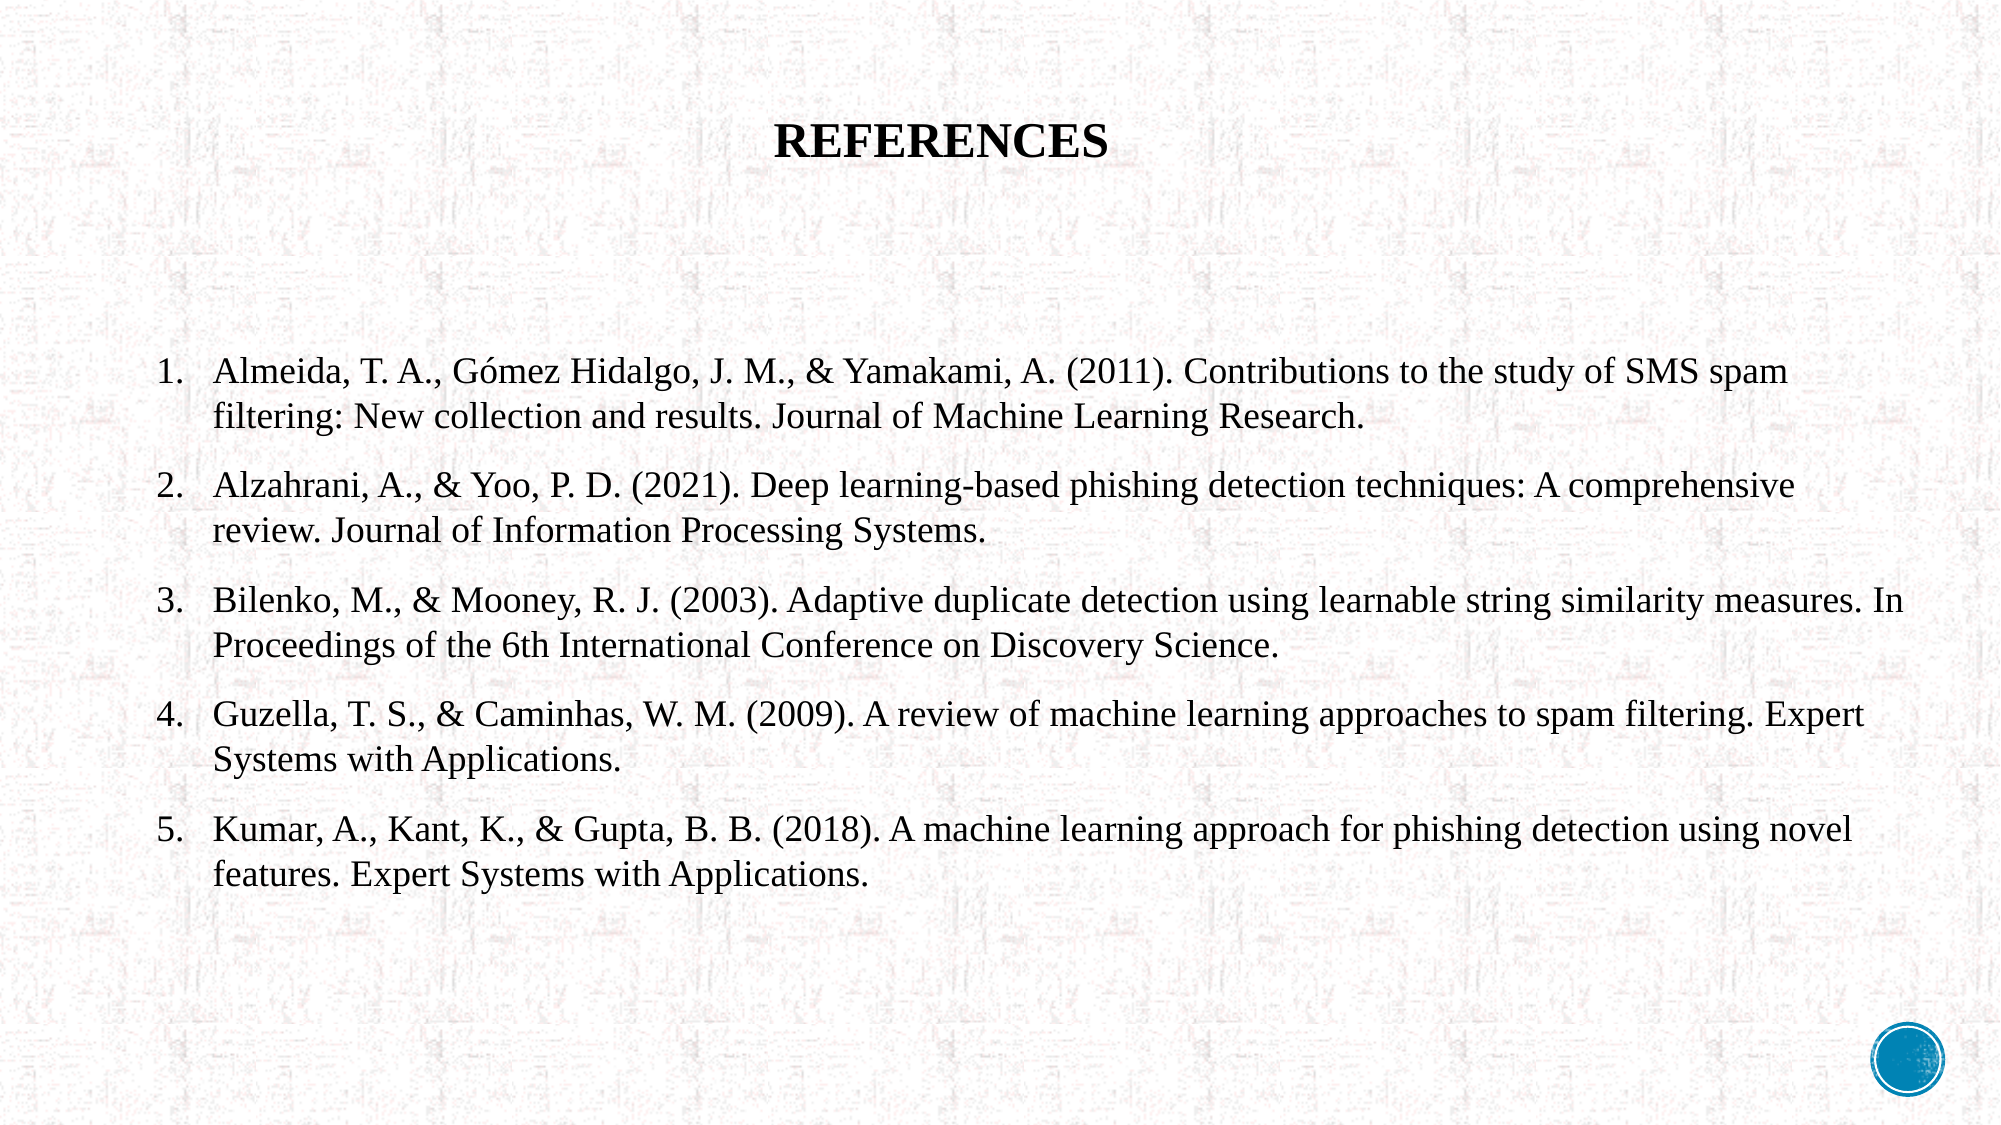

REFERENCES
Almeida, T. A., Gómez Hidalgo, J. M., & Yamakami, A. (2011). Contributions to the study of SMS spam filtering: New collection and results. Journal of Machine Learning Research.
Alzahrani, A., & Yoo, P. D. (2021). Deep learning-based phishing detection techniques: A comprehensive review. Journal of Information Processing Systems.
Bilenko, M., & Mooney, R. J. (2003). Adaptive duplicate detection using learnable string similarity measures. In Proceedings of the 6th International Conference on Discovery Science.
Guzella, T. S., & Caminhas, W. M. (2009). A review of machine learning approaches to spam filtering. Expert Systems with Applications.
Kumar, A., Kant, K., & Gupta, B. B. (2018). A machine learning approach for phishing detection using novel features. Expert Systems with Applications.